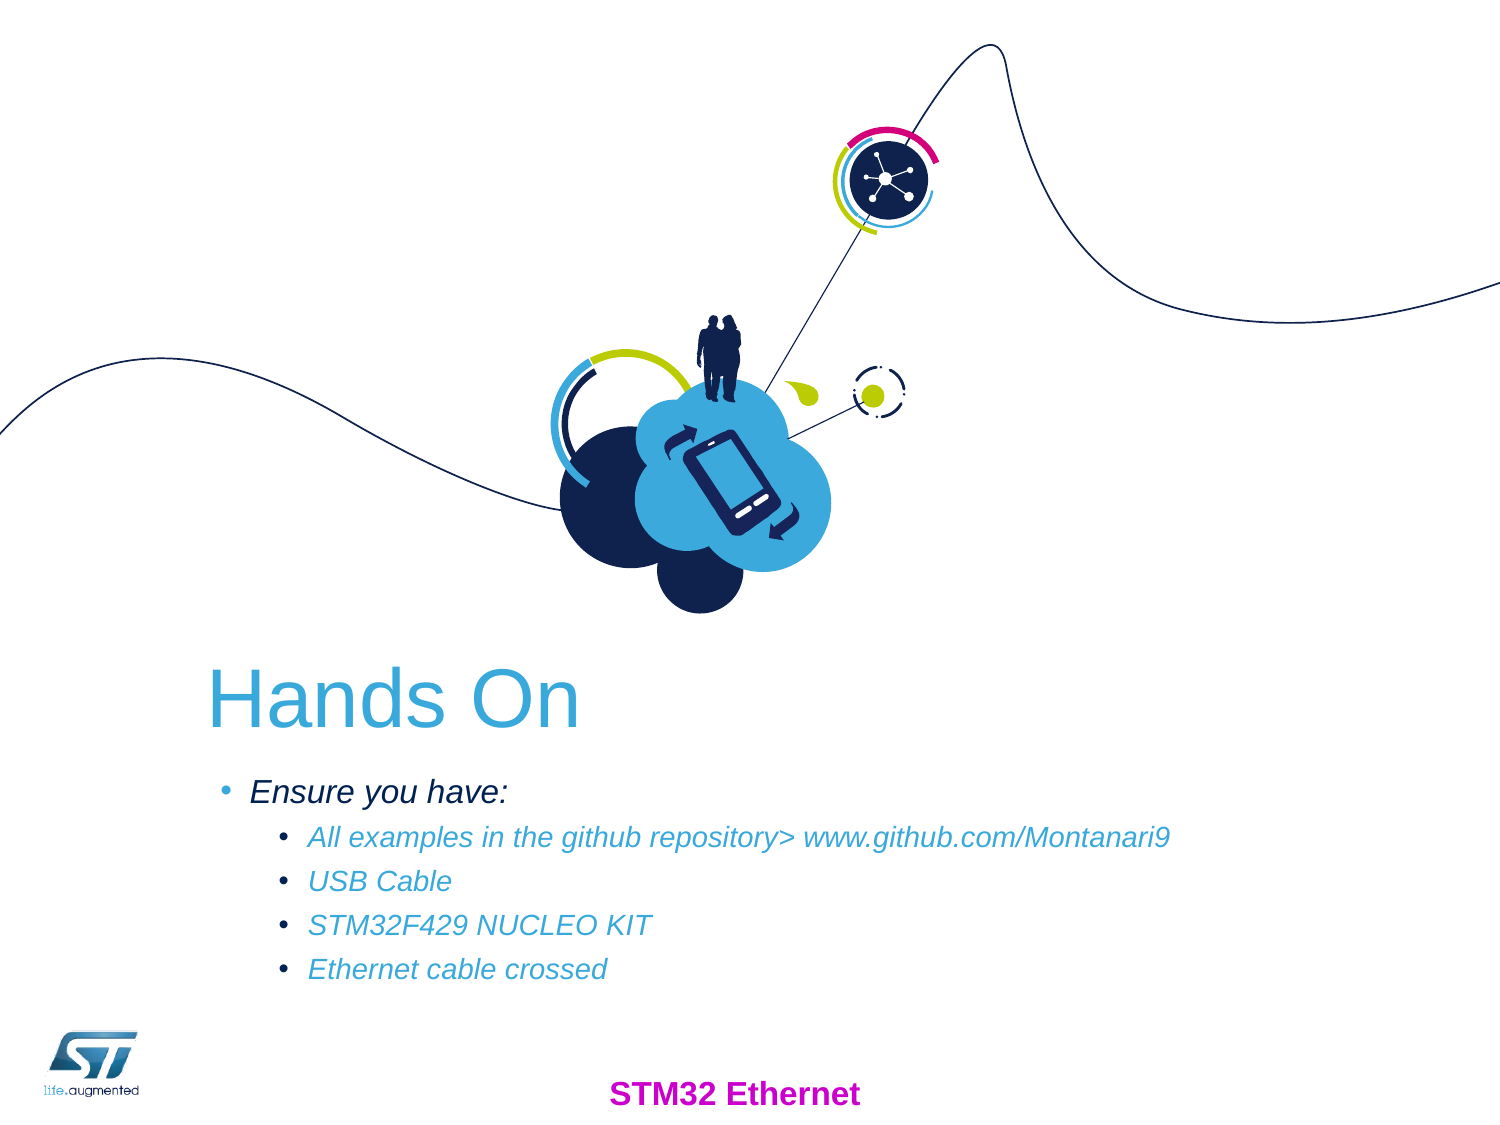

# Hands On
Ensure you have:
All examples in the github repository> www.github.com/Montanari9
USB Cable
STM32F429 NUCLEO KIT
Ethernet cable crossed